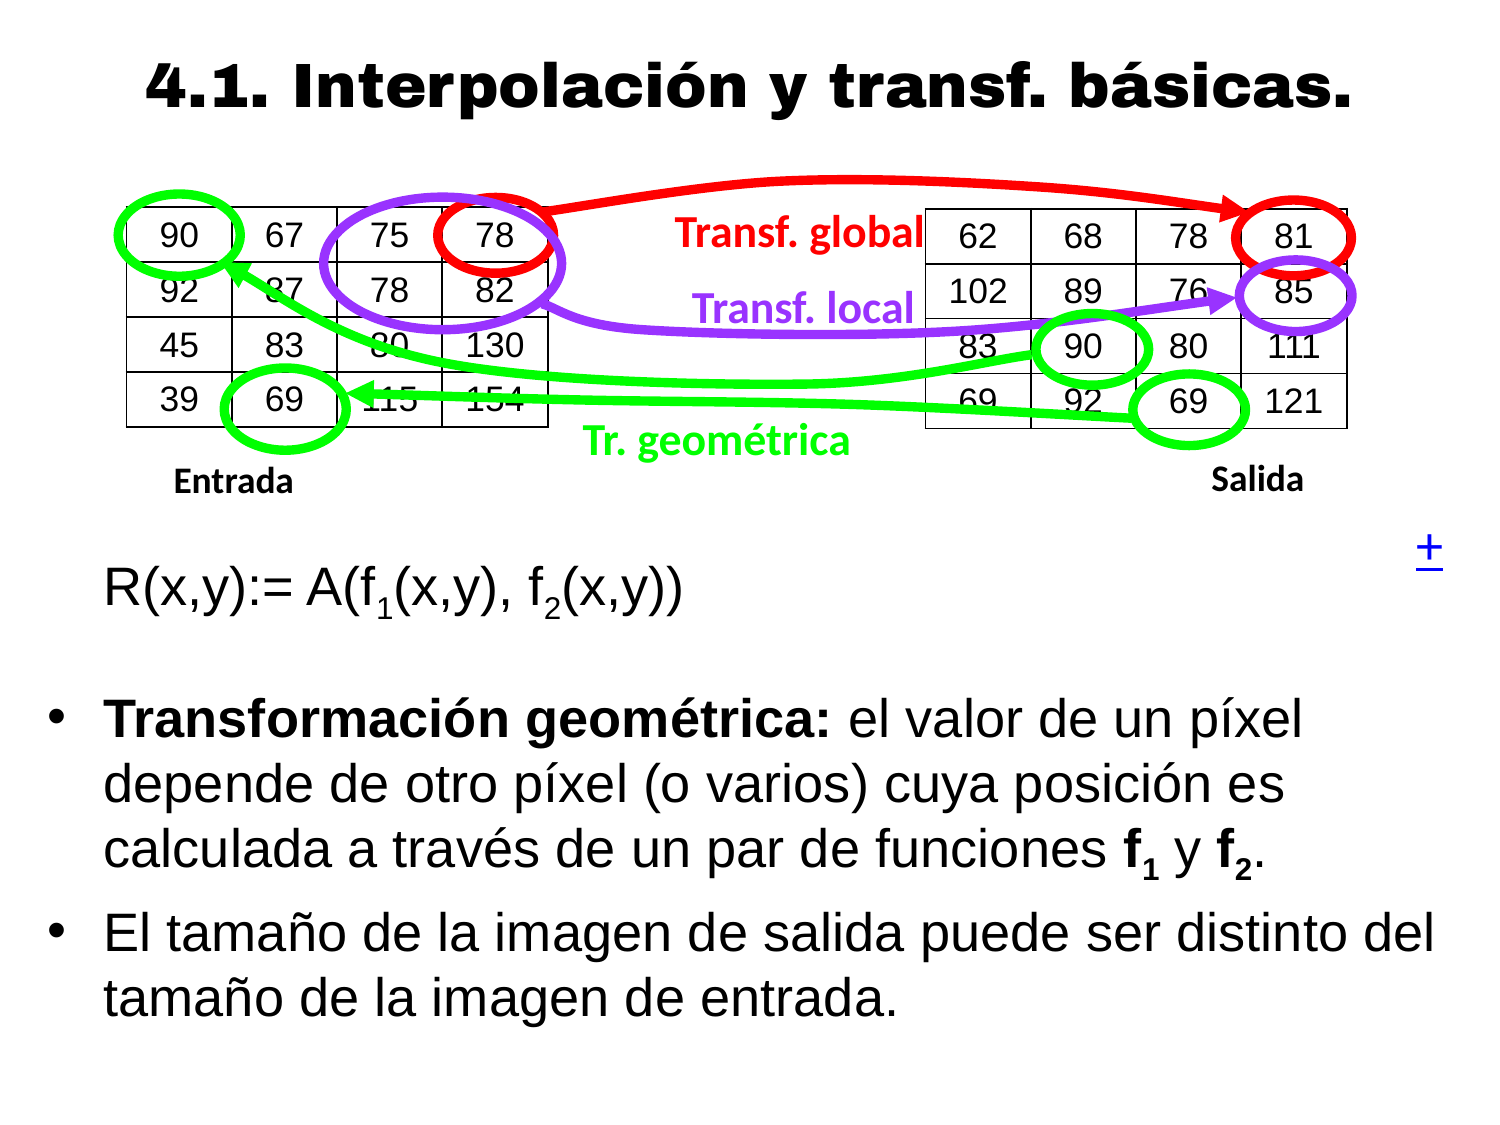

# 4.1. Interpolación y transf. básicas.

Transf. global

| 90 | 67 | 75 | 78 |
| --- | --- | --- | --- |
| 92 | 87 | 78 | 82 |
| 45 | 83 | 80 | 130 |
| 39 | 69 | 115 | 154 |
| 62 | 68 | 78 | 81 |
| --- | --- | --- | --- |
| 102 | 89 | 76 | 85 |
| 83 | 90 | 80 | 111 |
| 69 | 92 | 69 | 121 |

Transf. local

Tr. geométrica
Salida
Entrada
+
	R(x,y):= A(f1(x,y), f2(x,y))

Transformación geométrica: el valor de un píxel depende de otro píxel (o varios) cuya posición es calculada a través de un par de funciones f1 y f2.
El tamaño de la imagen de salida puede ser distinto del tamaño de la imagen de entrada.